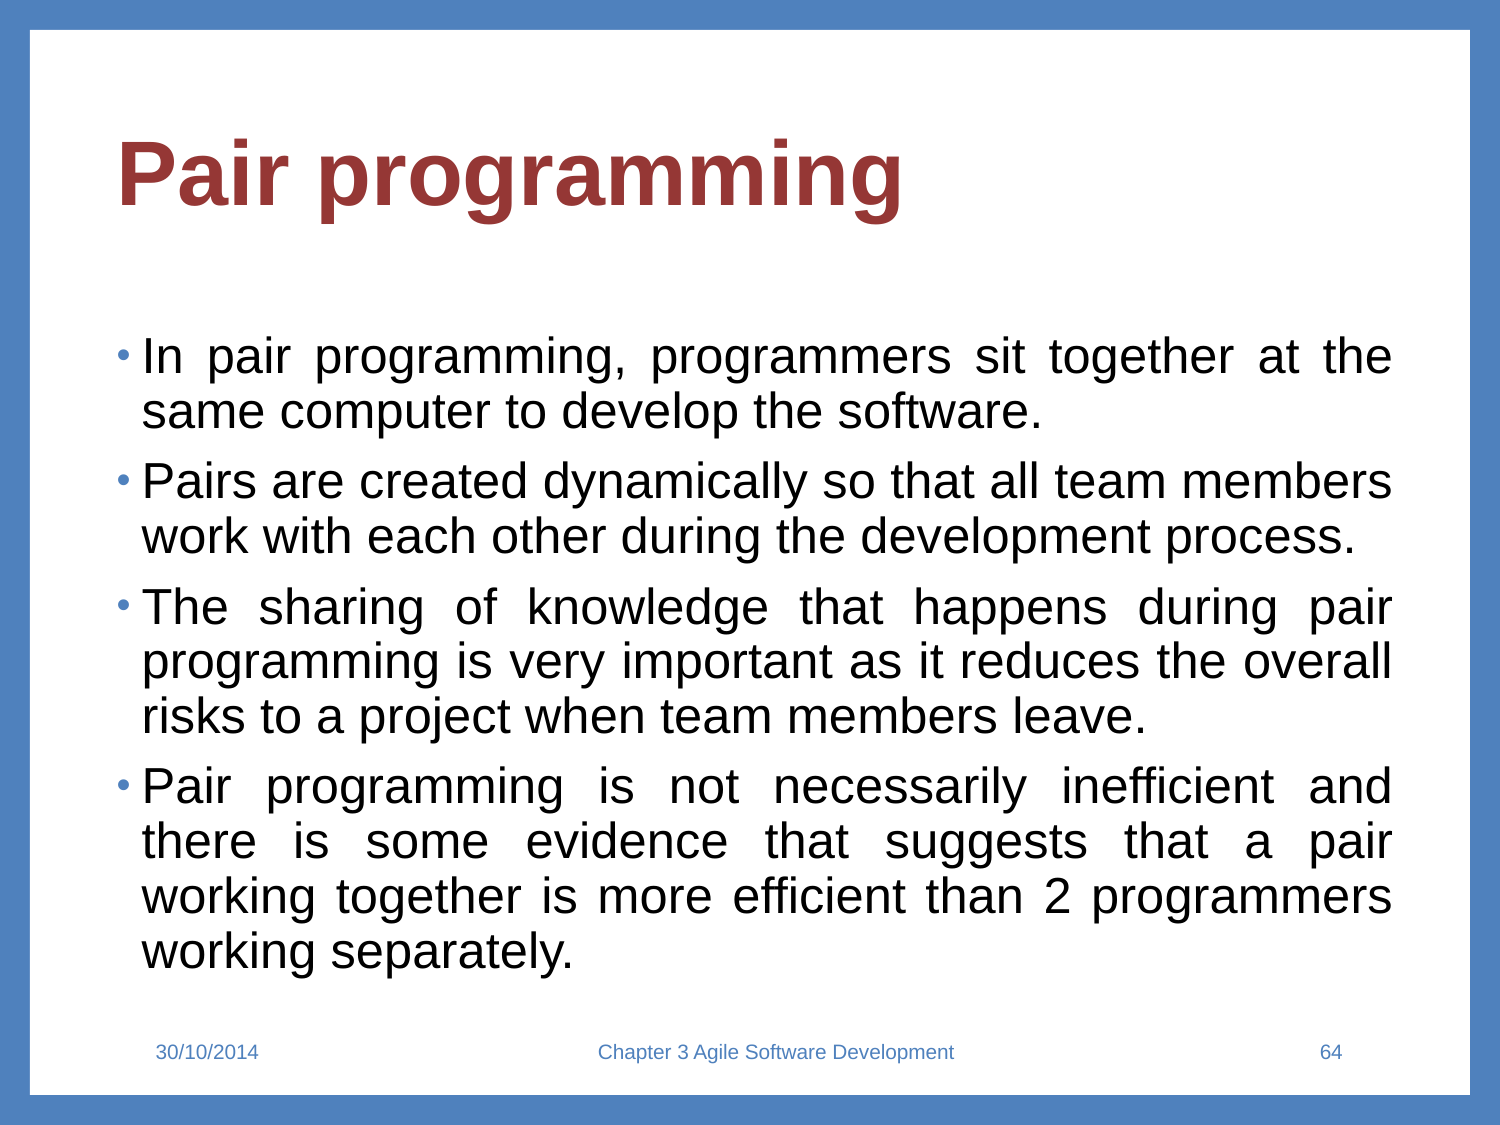

# Pair programming
In pair programming, programmers sit together at the same computer to develop the software.
Pairs are created dynamically so that all team members work with each other during the development process.
The sharing of knowledge that happens during pair programming is very important as it reduces the overall risks to a project when team members leave.
Pair programming is not necessarily inefficient and there is some evidence that suggests that a pair working together is more efficient than 2 programmers working separately.

30/10/2014
Chapter 3 Agile Software Development
64